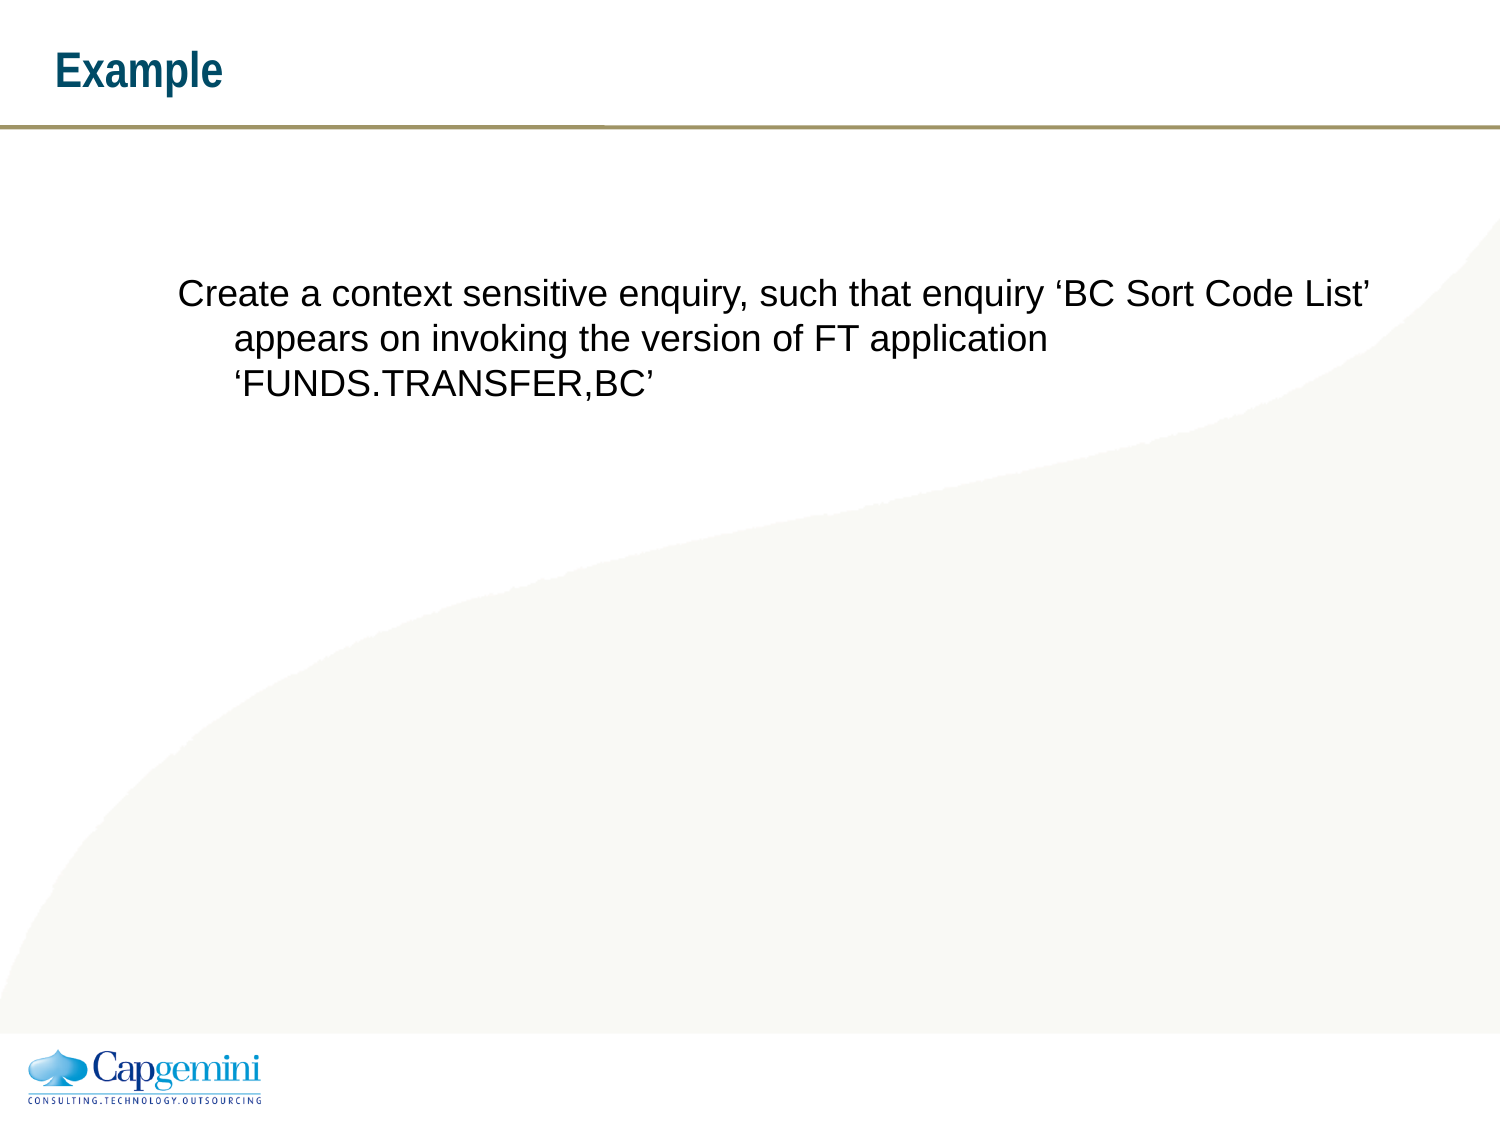

# Example
Create a context sensitive enquiry, such that enquiry ‘BC Sort Code List’ appears on invoking the version of FT application ‘FUNDS.TRANSFER,BC’